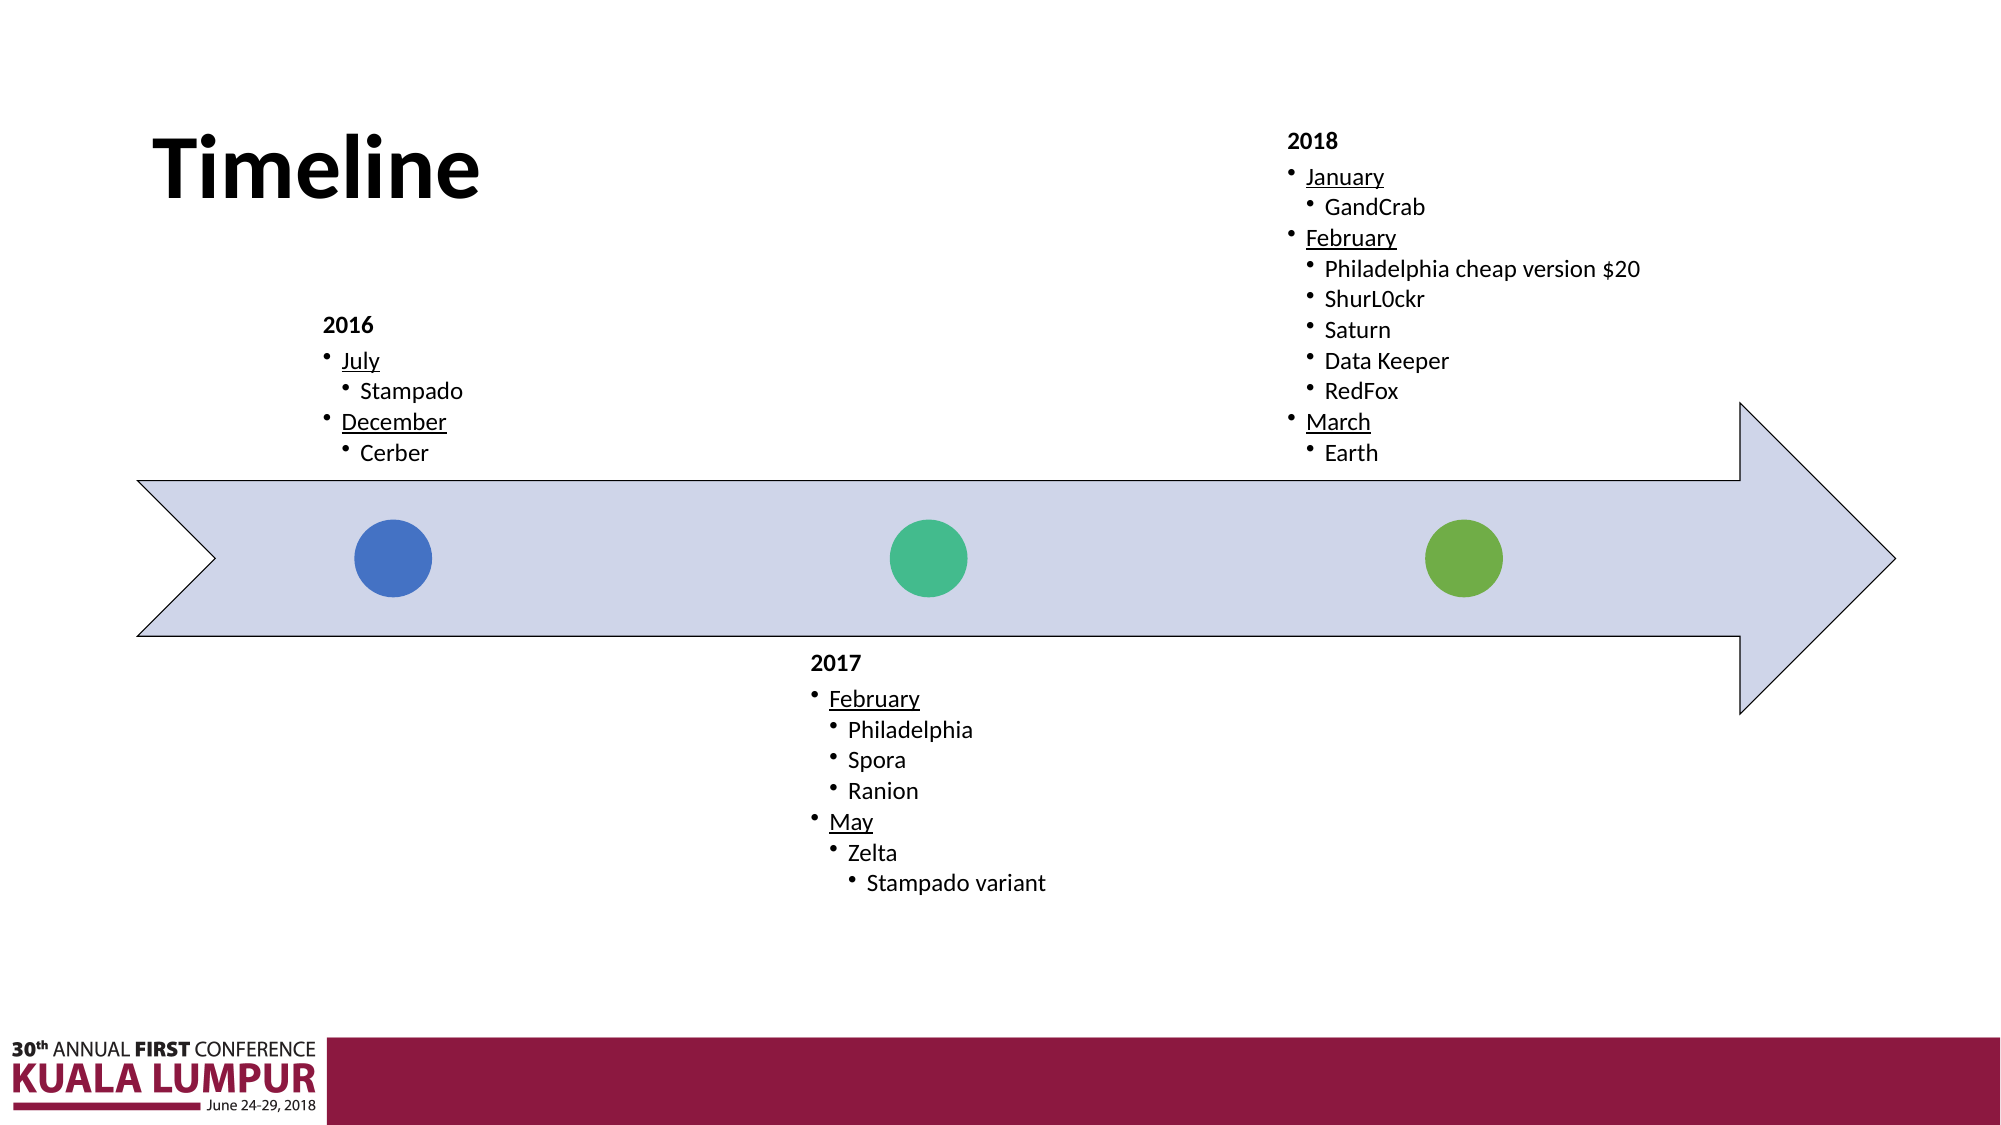

# Timeline
2016
July
Stampado
December
Cerber
2017
February
Philadelphia
Spora
Ranion
May
Zelta
Stampado variant
2018
January
GandCrab
February
Philadelphia cheap version $20
ShurL0ckr
Saturn
Data Keeper
RedFox
March
Earth